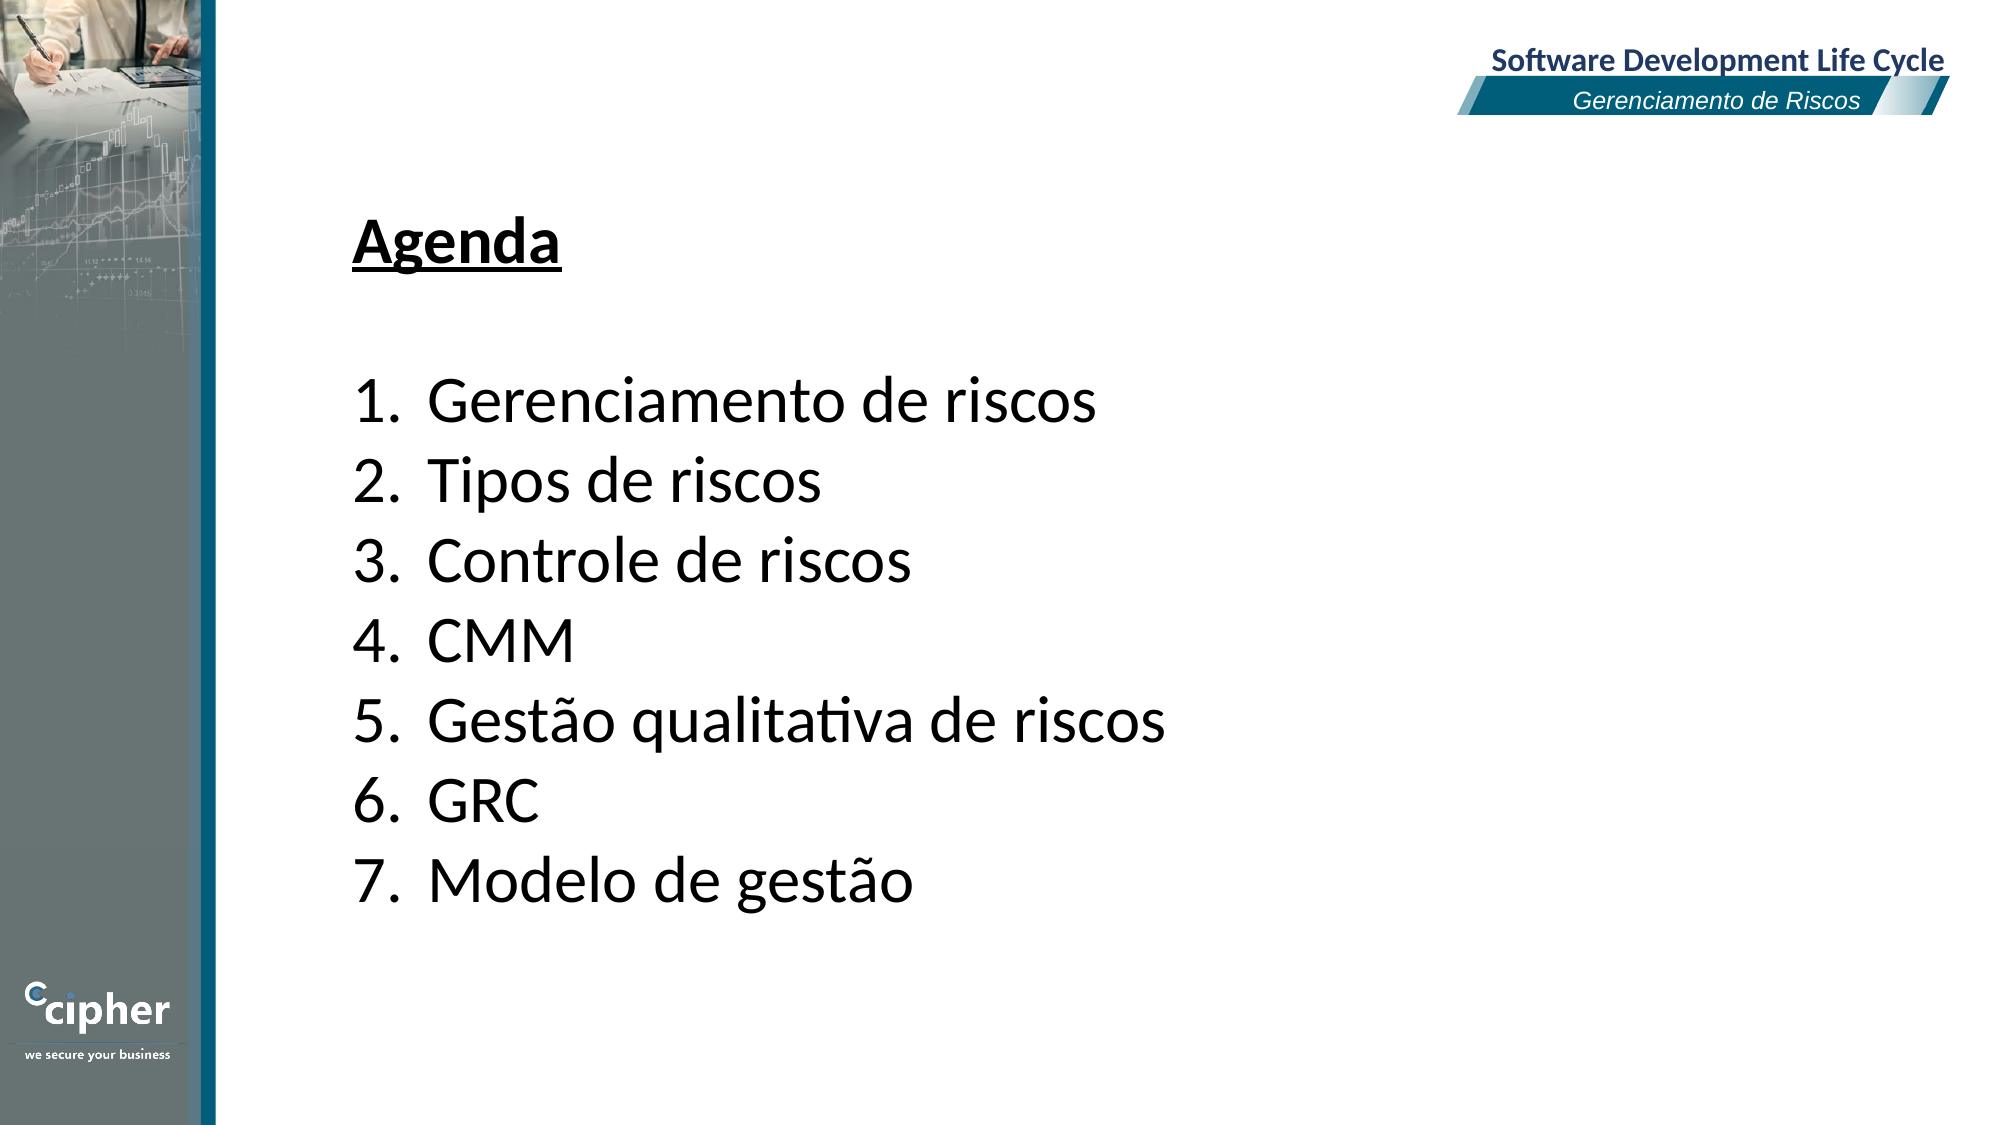

Software Development Life Cycle
Gerenciamento de Riscos

Agenda

Gerenciamento de riscos
Tipos de riscos
Controle de riscos
CMM
Gestão qualitativa de riscos
GRC
Modelo de gestão